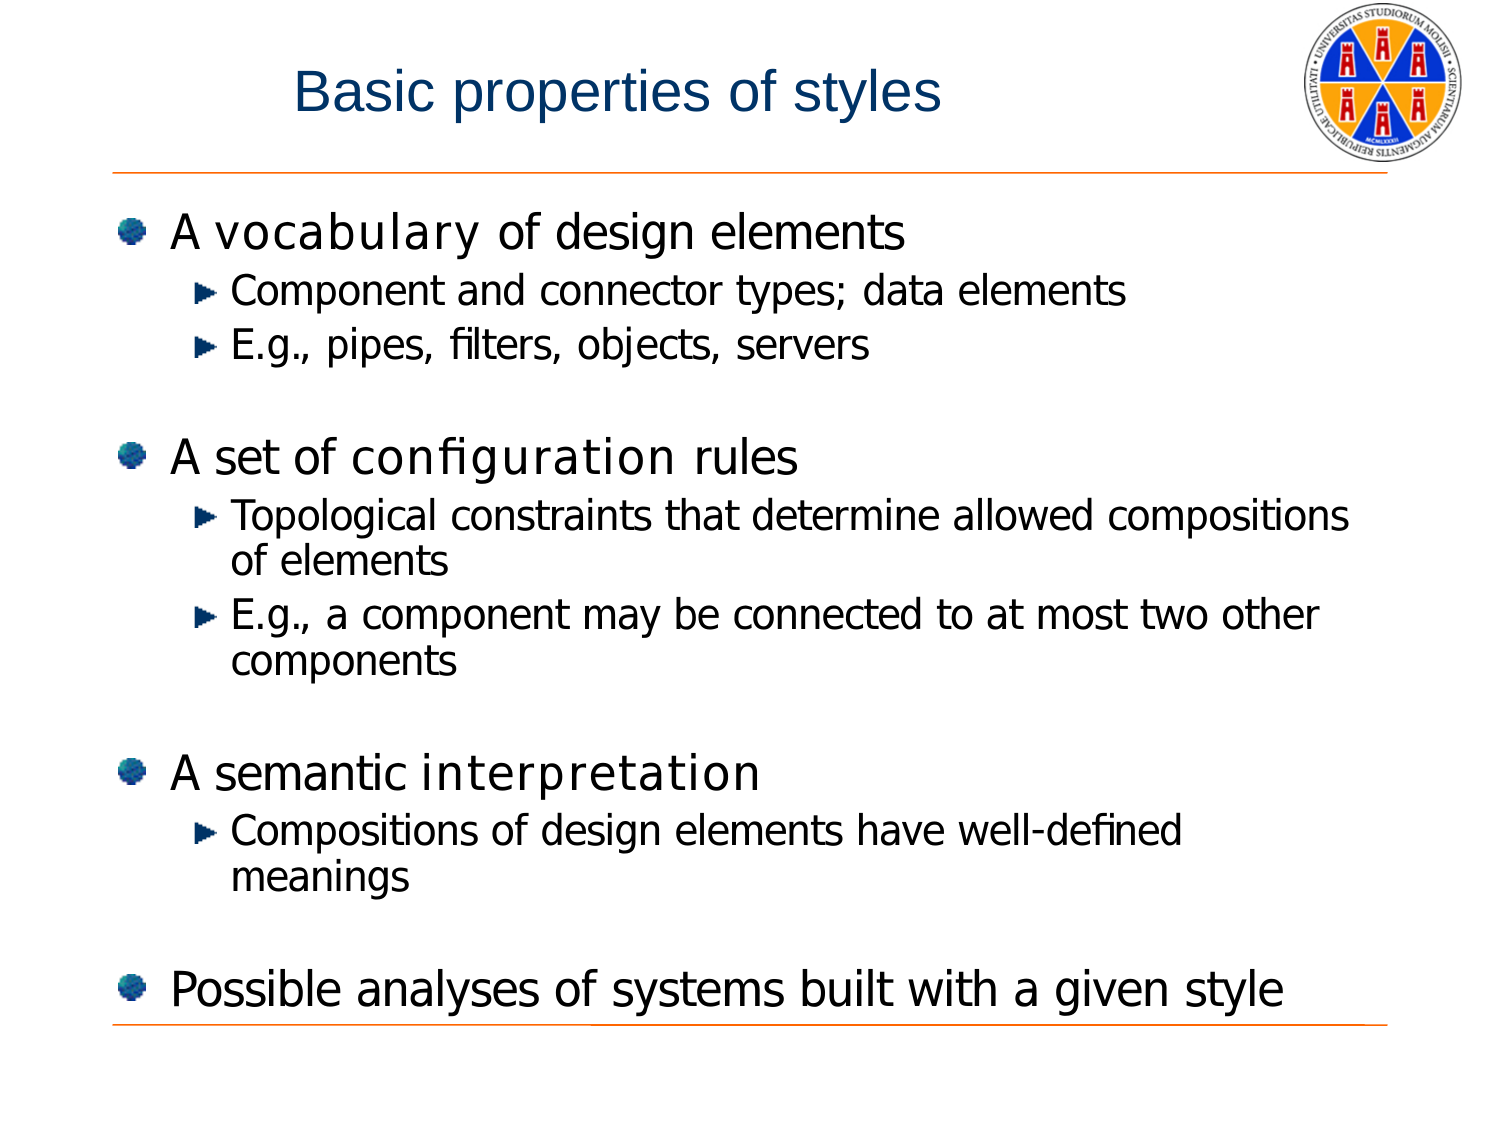

# Basic properties of styles
A vocabulary of design elements
Component and connector types; data elements
E.g., pipes, filters, objects, servers

A set of configuration rules
Topological constraints that determine allowed compositions of elements
E.g., a component may be connected to at most two other components

A semantic interpretation
Compositions of design elements have well-defined meanings

Possible analyses of systems built with a given style